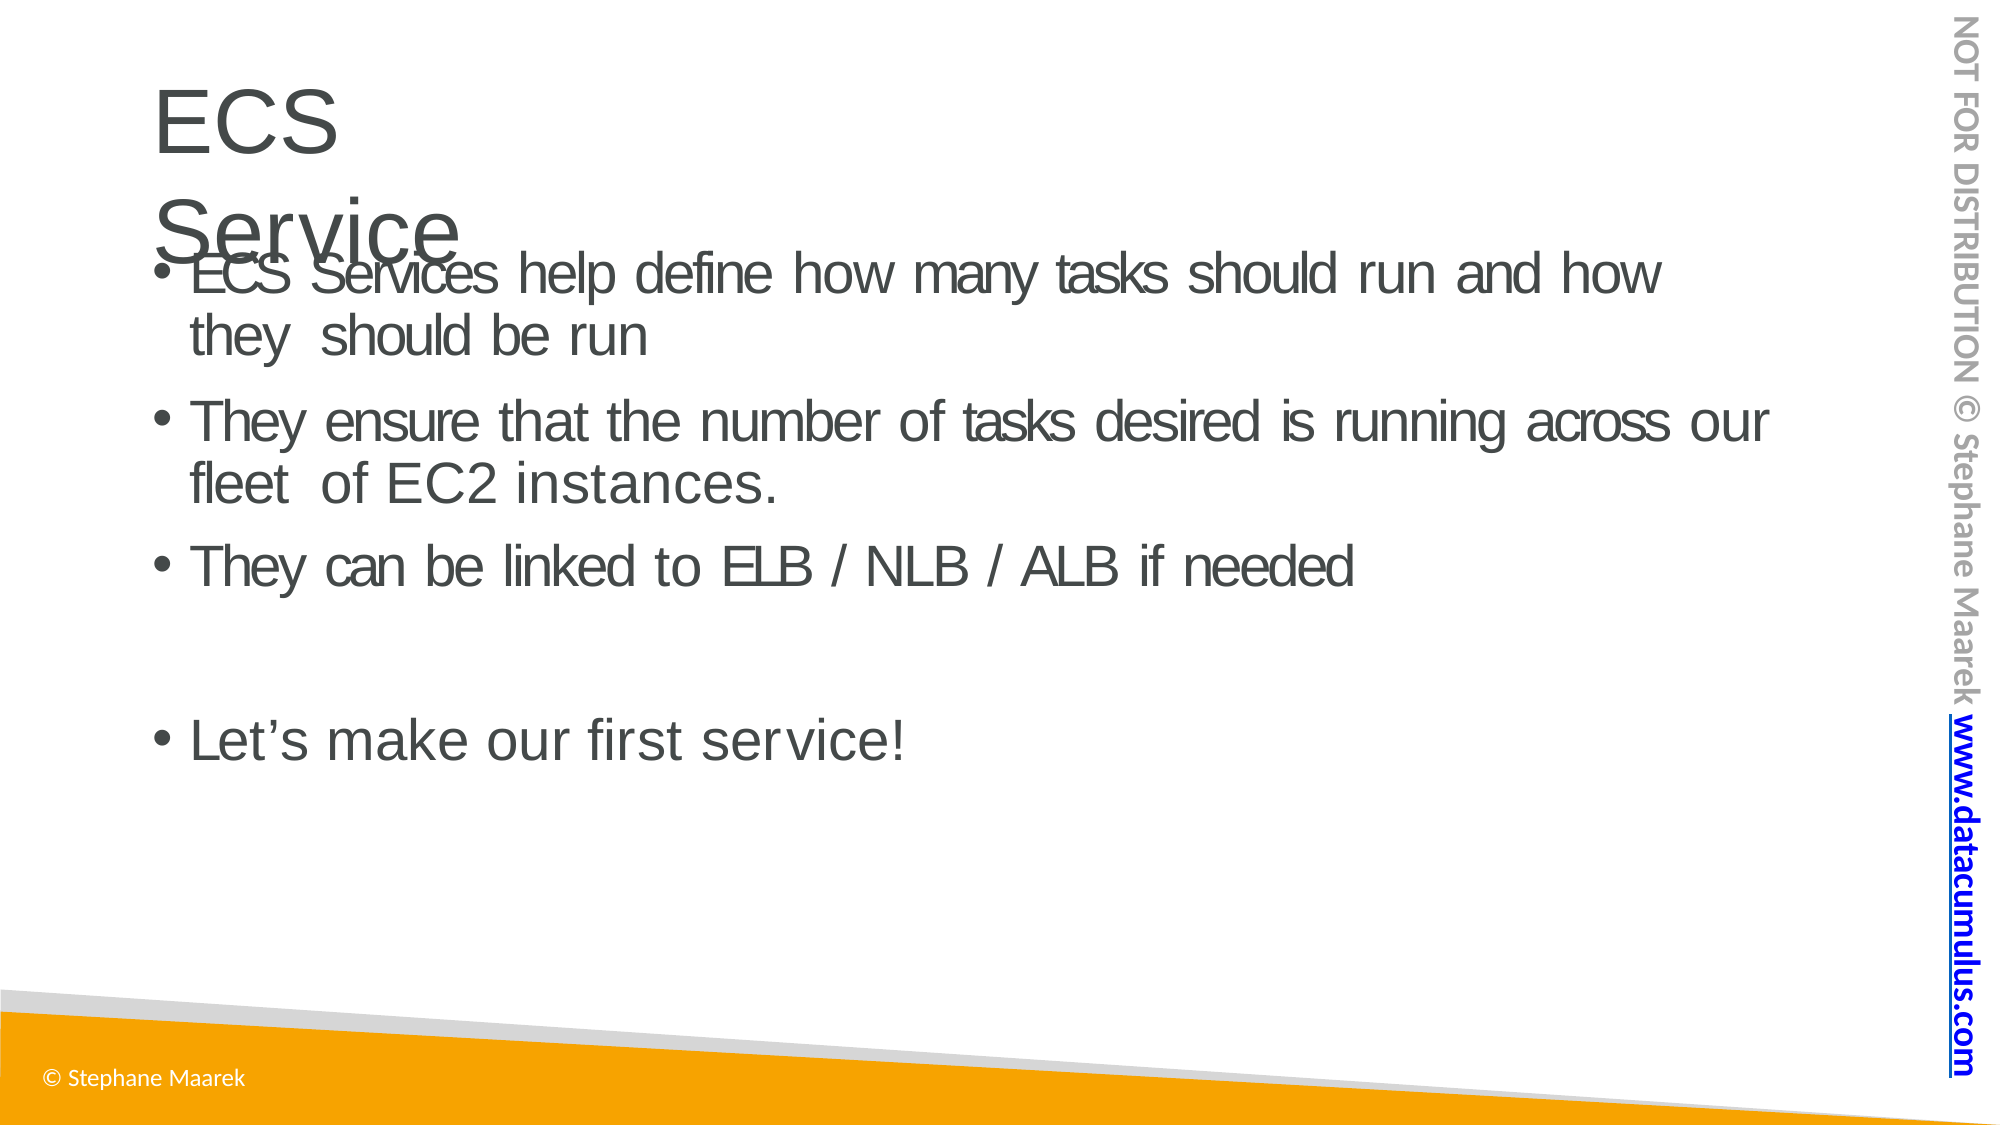

NOT FOR DISTRIBUTION © Stephane Maarek www.datacumulus.com
# ECS Service
ECS Services help define how many tasks should run and how they  should be run
They ensure that the number of tasks desired is running across our fleet  of EC2 instances.
They can be linked to ELB / NLB / ALB if needed

Let’s make our first service!
© Stephane Maarek